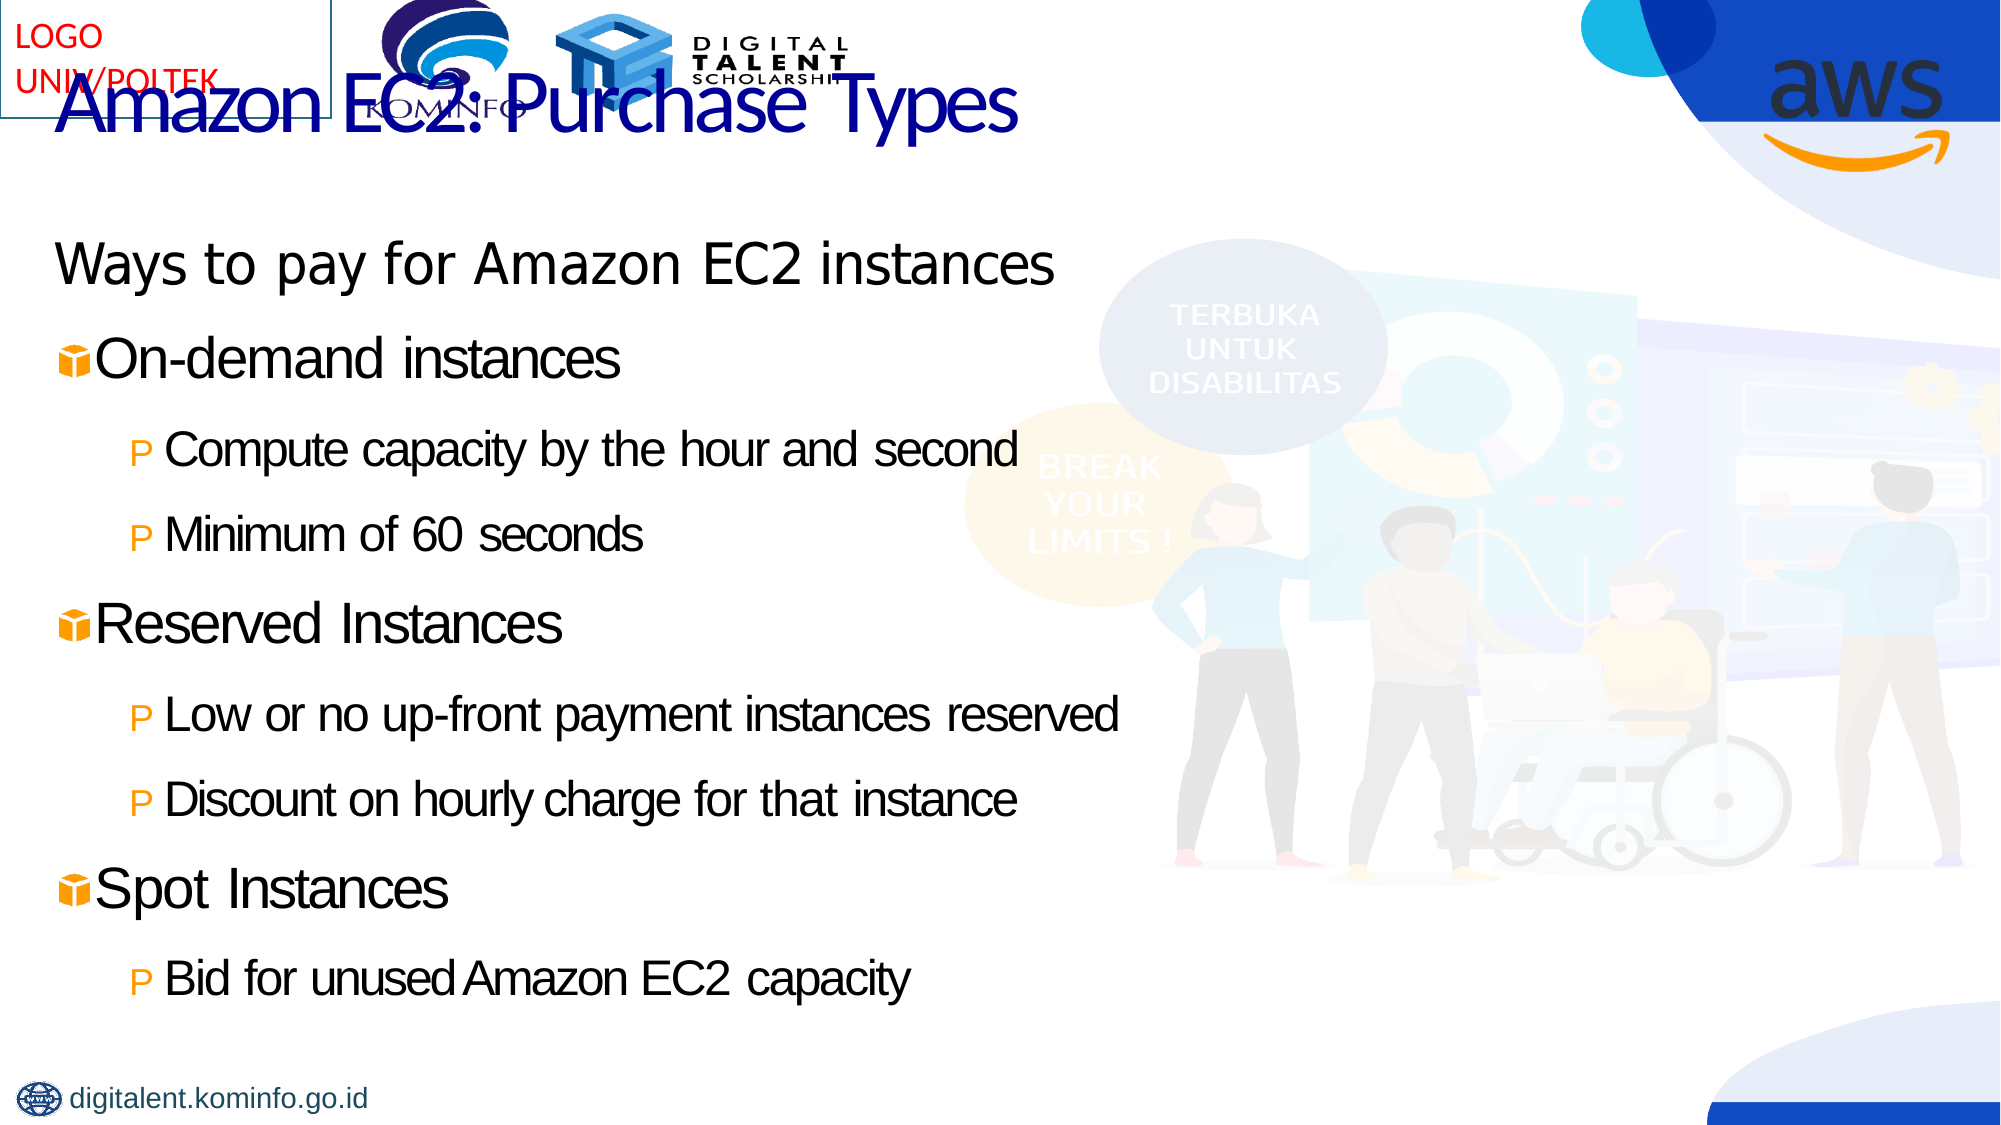

# Amazon EC2: Purchase Types

Ways to pay for Amazon EC2 instances
On-demand instances
P Compute capacity by the hour and second
P Minimum of 60 seconds
Reserved Instances
P Low or no up-front payment instances reserved
P Discount on hourly charge for that instance
Spot Instances
P Bid for unused Amazon EC2 capacity